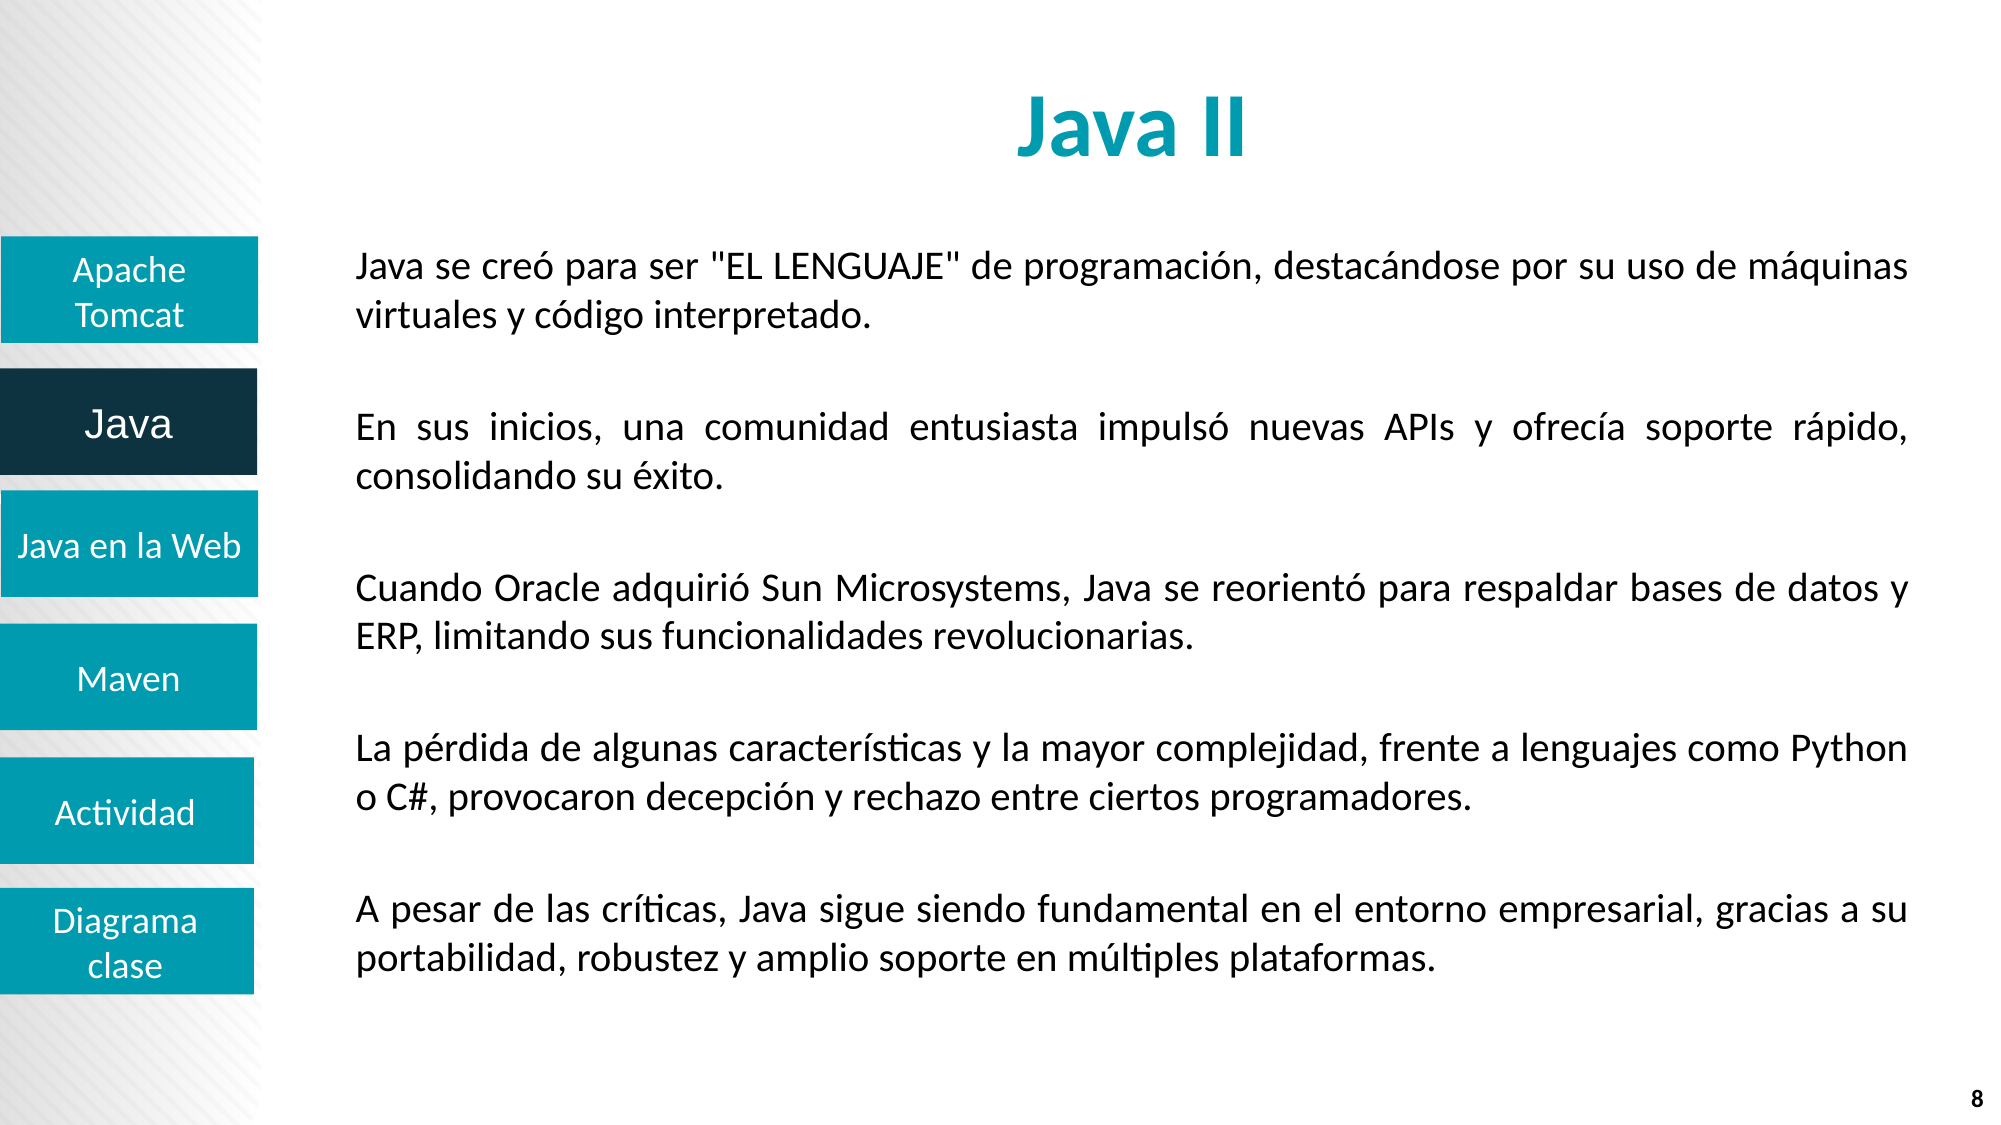

# Java II
Java se creó para ser "EL LENGUAJE" de programación, destacándose por su uso de máquinas virtuales y código interpretado.

En sus inicios, una comunidad entusiasta impulsó nuevas APIs y ofrecía soporte rápido, consolidando su éxito.

Cuando Oracle adquirió Sun Microsystems, Java se reorientó para respaldar bases de datos y ERP, limitando sus funcionalidades revolucionarias.

La pérdida de algunas características y la mayor complejidad, frente a lenguajes como Python o C#, provocaron decepción y rechazo entre ciertos programadores.

A pesar de las críticas, Java sigue siendo fundamental en el entorno empresarial, gracias a su portabilidad, robustez y amplio soporte en múltiples plataformas.

8